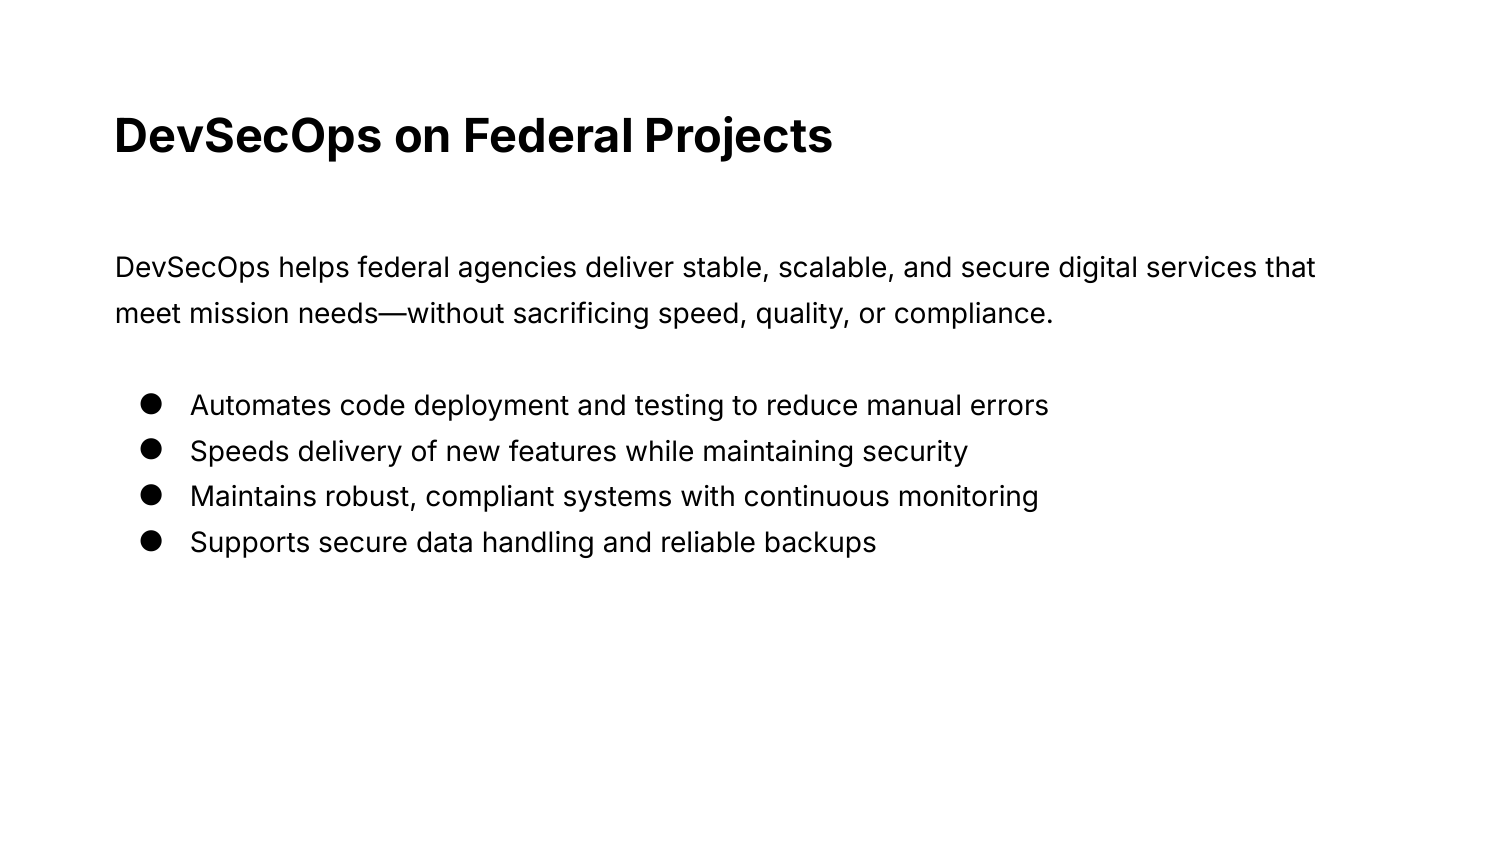

DevSecOps on Federal Projects
DevSecOps helps federal agencies deliver stable, scalable, and secure digital services that meet mission needs—without sacrificing speed, quality, or compliance.

Automates code deployment and testing to reduce manual errors
Speeds delivery of new features while maintaining security
Maintains robust, compliant systems with continuous monitoring
Supports secure data handling and reliable backups